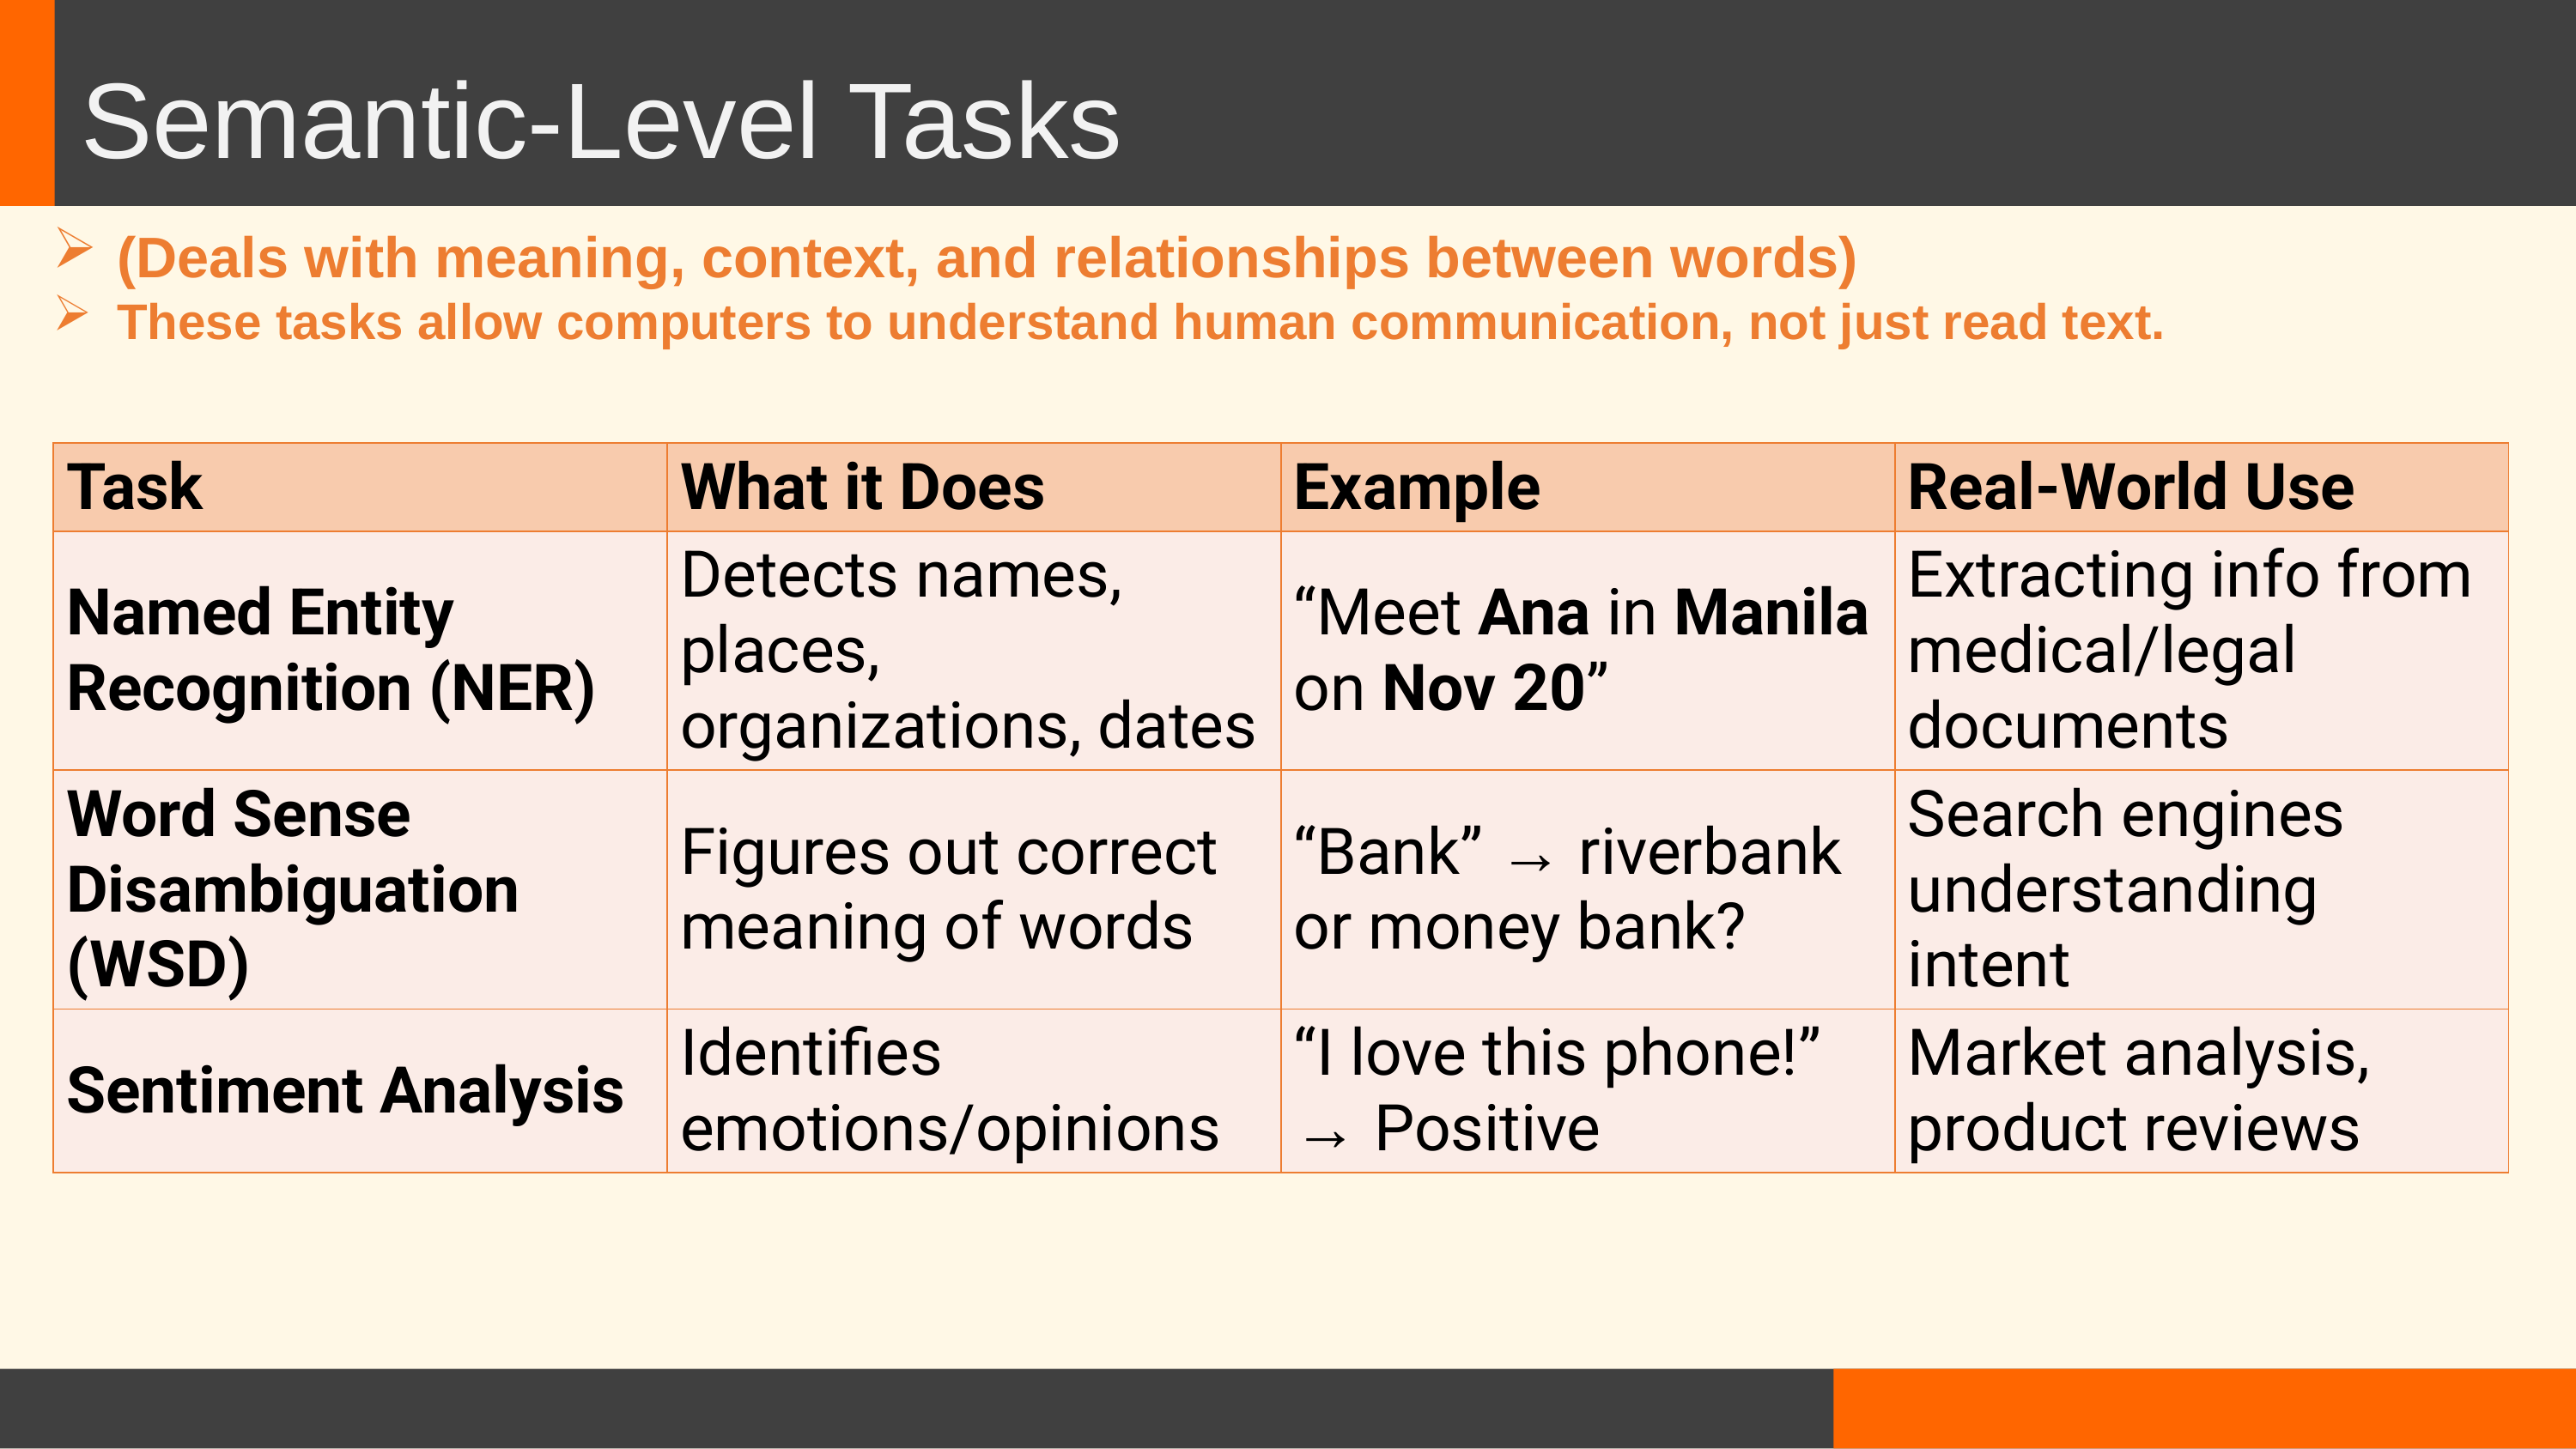

Semantic-Level Tasks
(Deals with meaning, context, and relationships between words)
These tasks allow computers to understand human communication, not just read text.
| Task | What it Does | Example | Real-World Use |
| --- | --- | --- | --- |
| Named Entity Recognition (NER) | Detects names, places, organizations, dates | “Meet Ana in Manila on Nov 20” | Extracting info from medical/legal documents |
| Word Sense Disambiguation (WSD) | Figures out correct meaning of words | “Bank” → riverbank or money bank? | Search engines understanding intent |
| Sentiment Analysis | Identifies emotions/opinions | “I love this phone!” → Positive | Market analysis, product reviews |